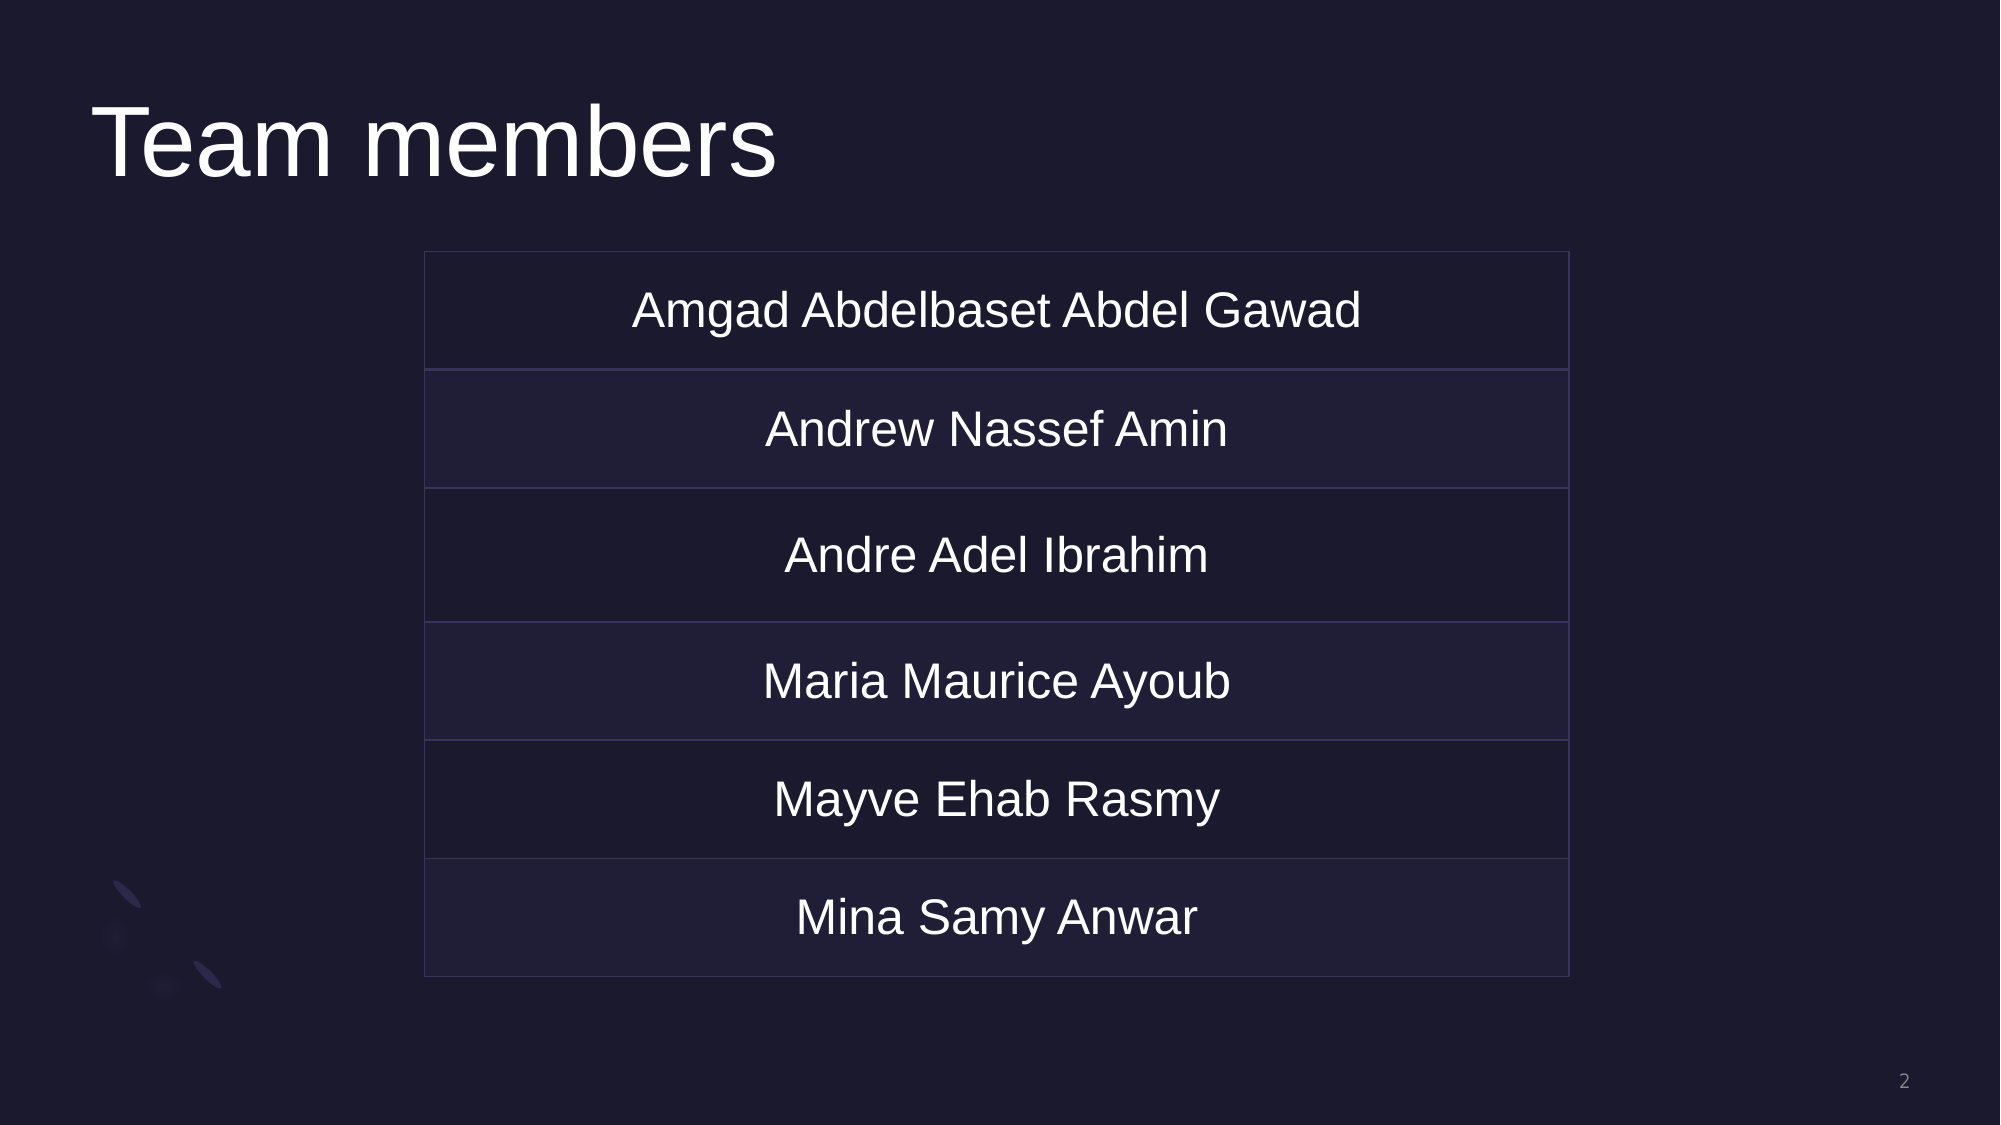

# Team members
| Amgad Abdelbaset Abdel Gawad |
| --- |
| Andrew Nassef Amin |
| Andre Adel Ibrahim |
| Maria Maurice Ayoub |
| Mayve Ehab Rasmy |
| Mina Samy Anwar |
2